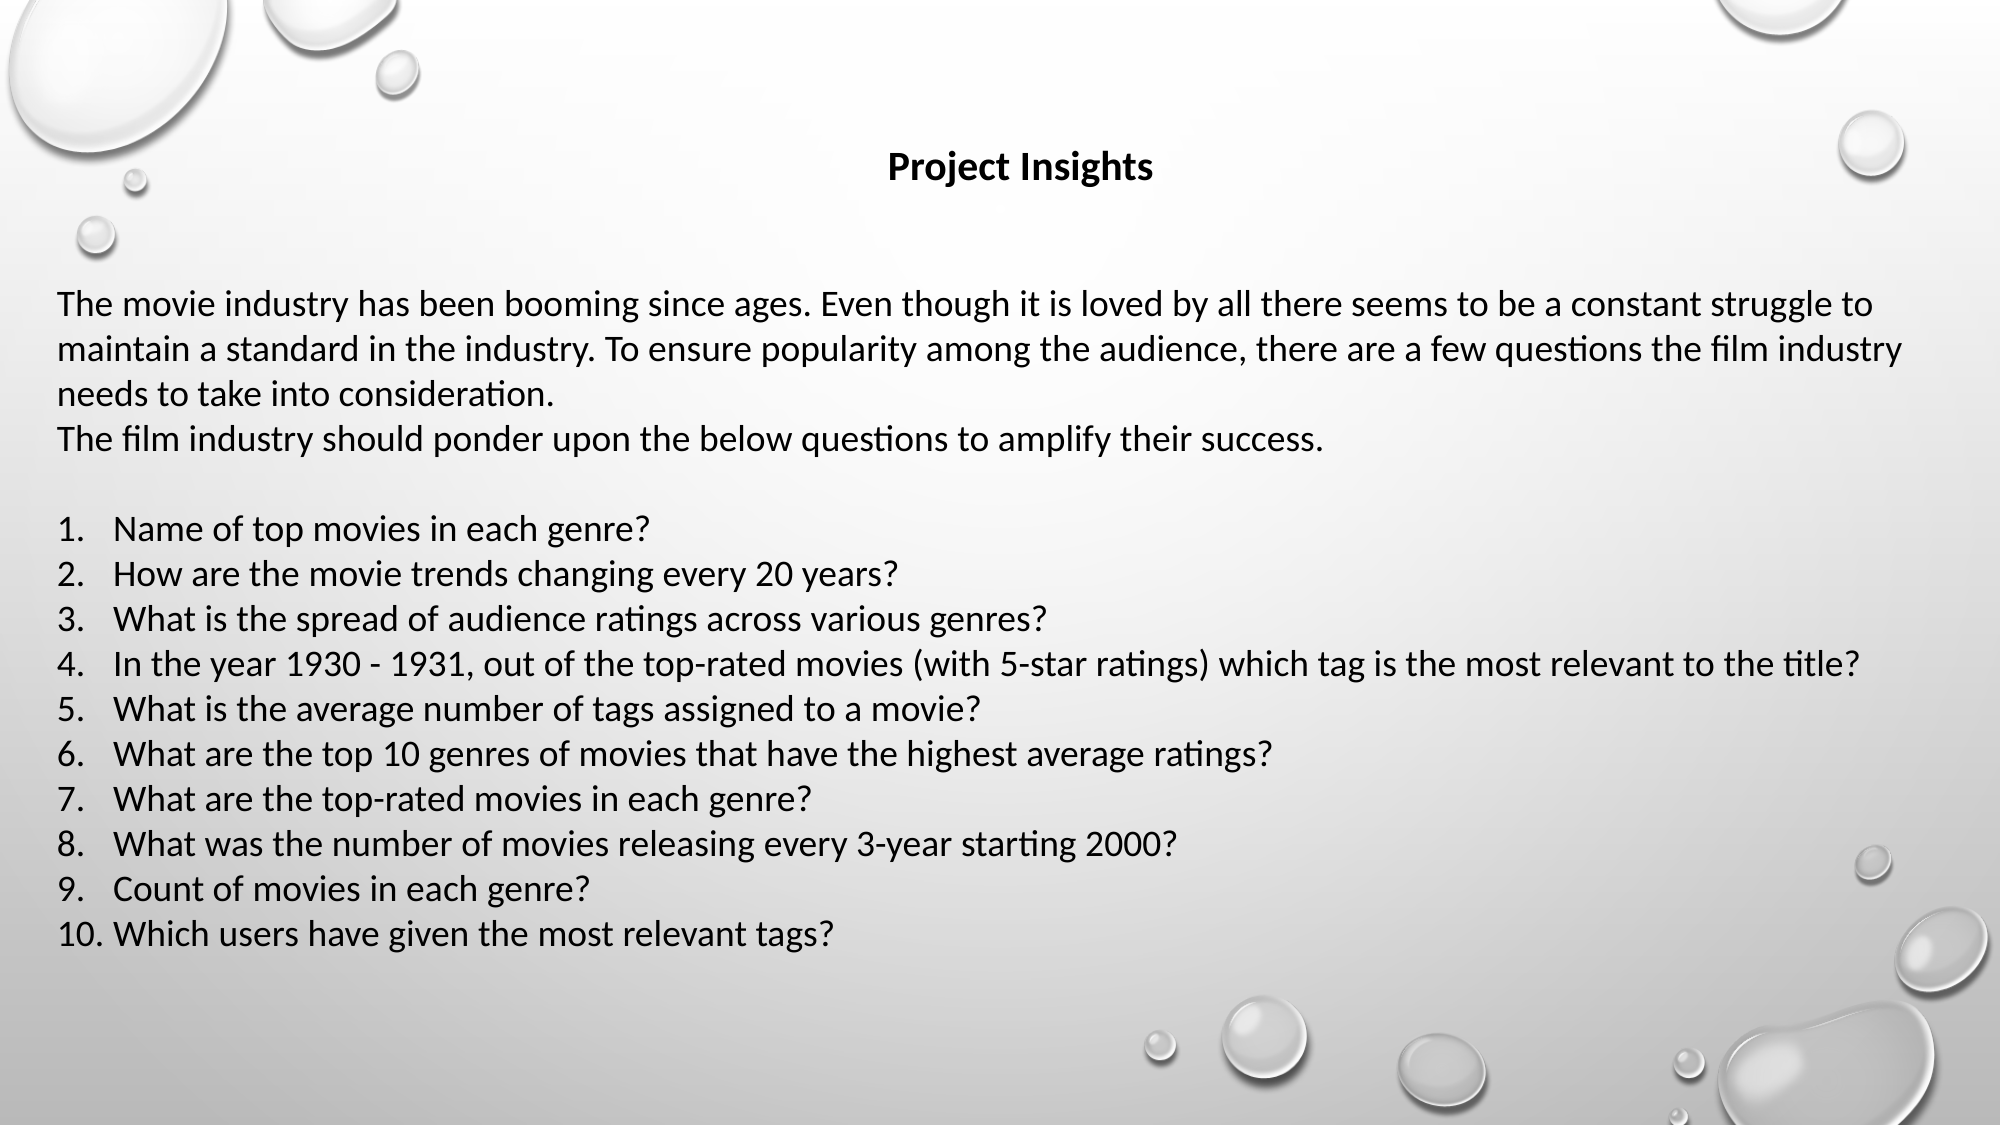

Project Insights

The movie industry has been booming since ages. Even though it is loved by all there seems to be a constant struggle to maintain a standard in the industry. To ensure popularity among the audience, there are a few questions the film industry needs to take into consideration.
The film industry should ponder upon the below questions to amplify their success.

Name of top movies in each genre?
How are the movie trends changing every 20 years?
What is the spread of audience ratings across various genres?
In the year 1930 - 1931, out of the top-rated movies (with 5-star ratings) which tag is the most relevant to the title?
What is the average number of tags assigned to a movie?
What are the top 10 genres of movies that have the highest average ratings?
What are the top-rated movies in each genre?
What was the number of movies releasing every 3-year starting 2000?
Count of movies in each genre?
Which users have given the most relevant tags?